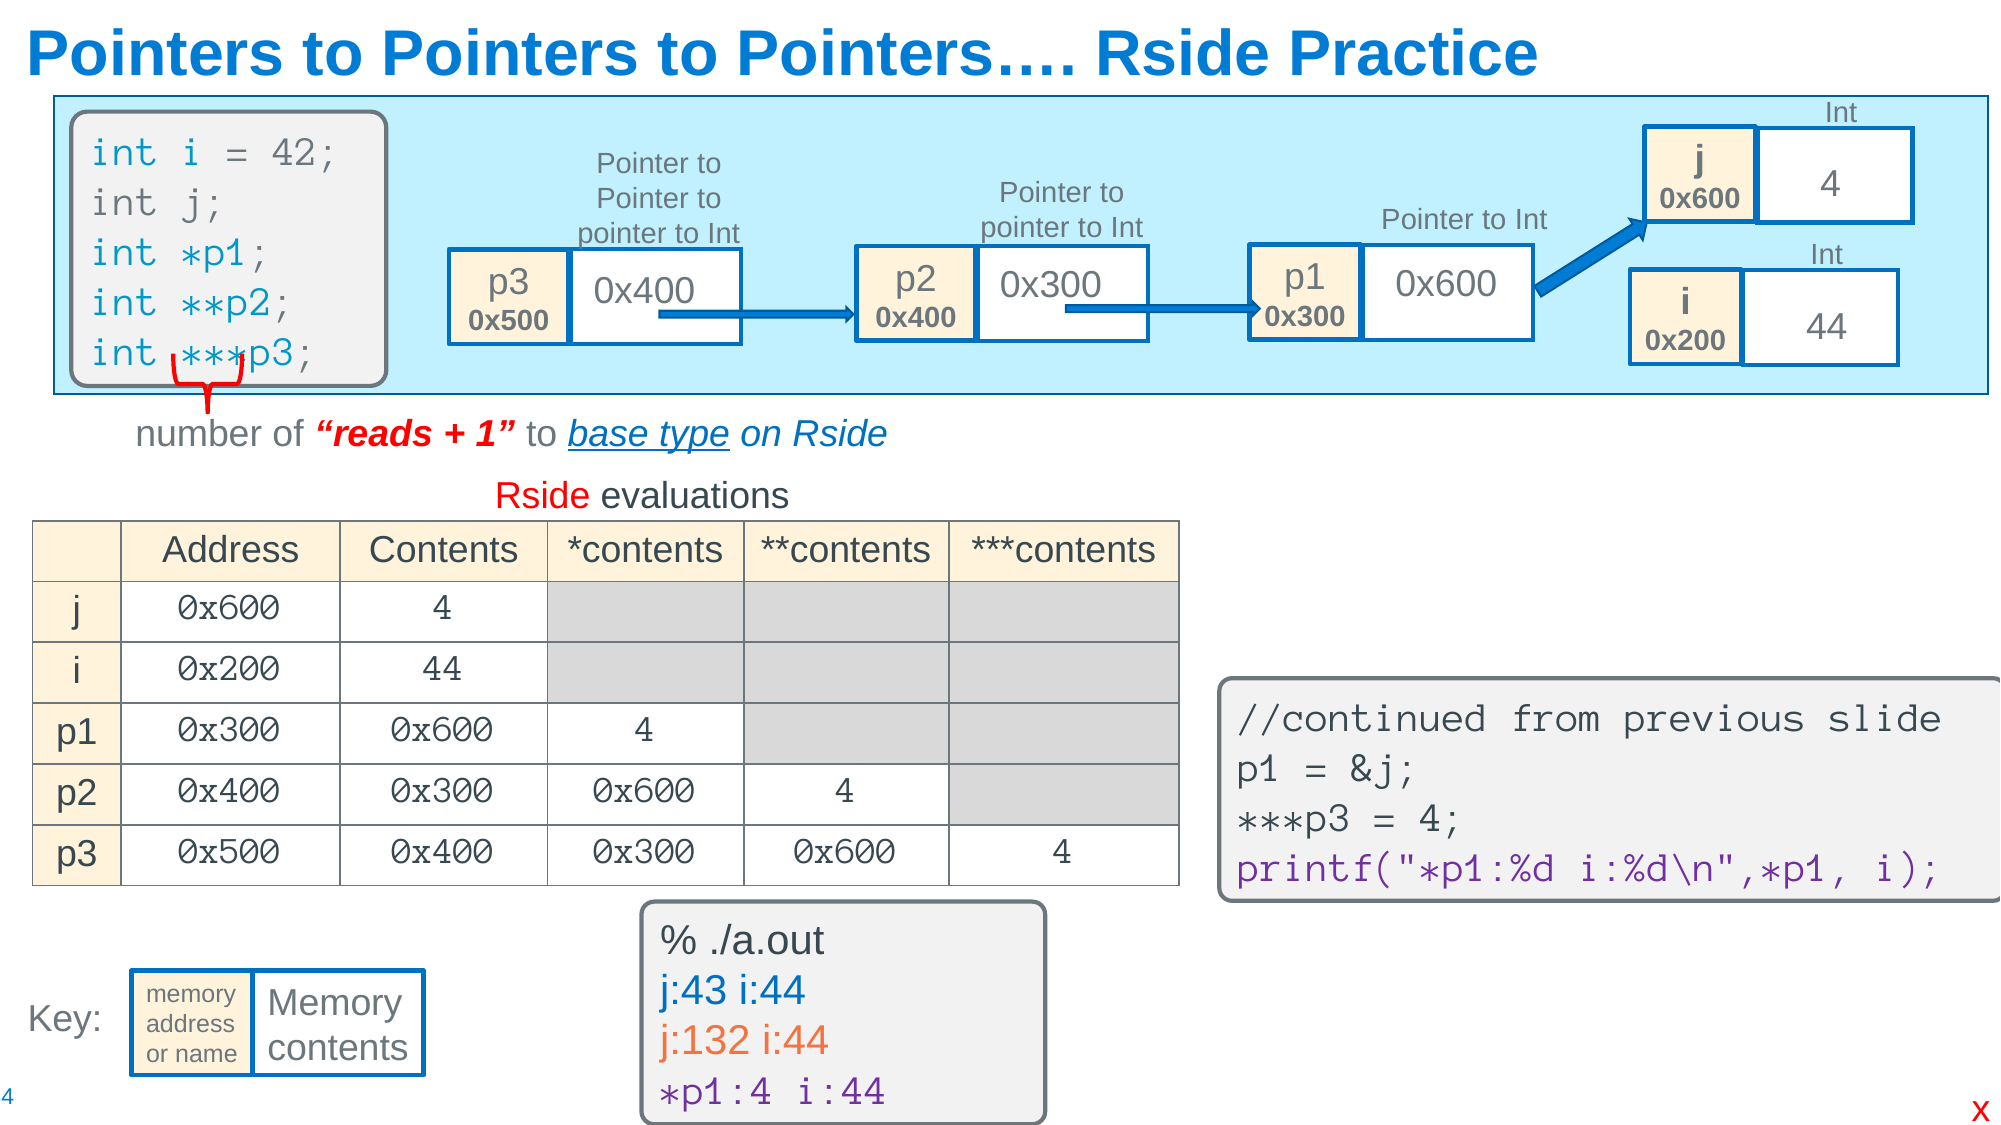

# Pointers to Pointers to Pointers…. Rside Practice
Int
j
0x600

4

int i = 42;
int j;
int *p1;
int **p2;
int ***p3;
Pointer to Pointer to pointer to Int
p3
0x500

Pointer to pointer to Int
p2
0x400

Pointer to Int
p1
0x300

Int
i
0x200

44

0x600
0x300

0x400

number of “reads + 1” to base type on Rside
Rside evaluations
|  | Address | Contents | \*contents | \*\*contents | \*\*\*contents |
| --- | --- | --- | --- | --- | --- |
| j | 0x600 | 4 |  |  |  |
| i | 0x200 | 44 |  |  |  |
| p1 | 0x300 | 0x600 | 4 |  |  |
| p2 | 0x400 | 0x300 | 0x600 | 4 |  |
| p3 | 0x500 | 0x400 | 0x300 | 0x600 | 4 |
//continued from previous slide
p1 = &j;
***p3 = 4;
printf("*p1:%d i:%d\n",*p1, i);
% ./a.out
j:43 i:44
j:132 i:44
*p1:4 i:44
Memory
contents
memory
address
or name
Key:
x